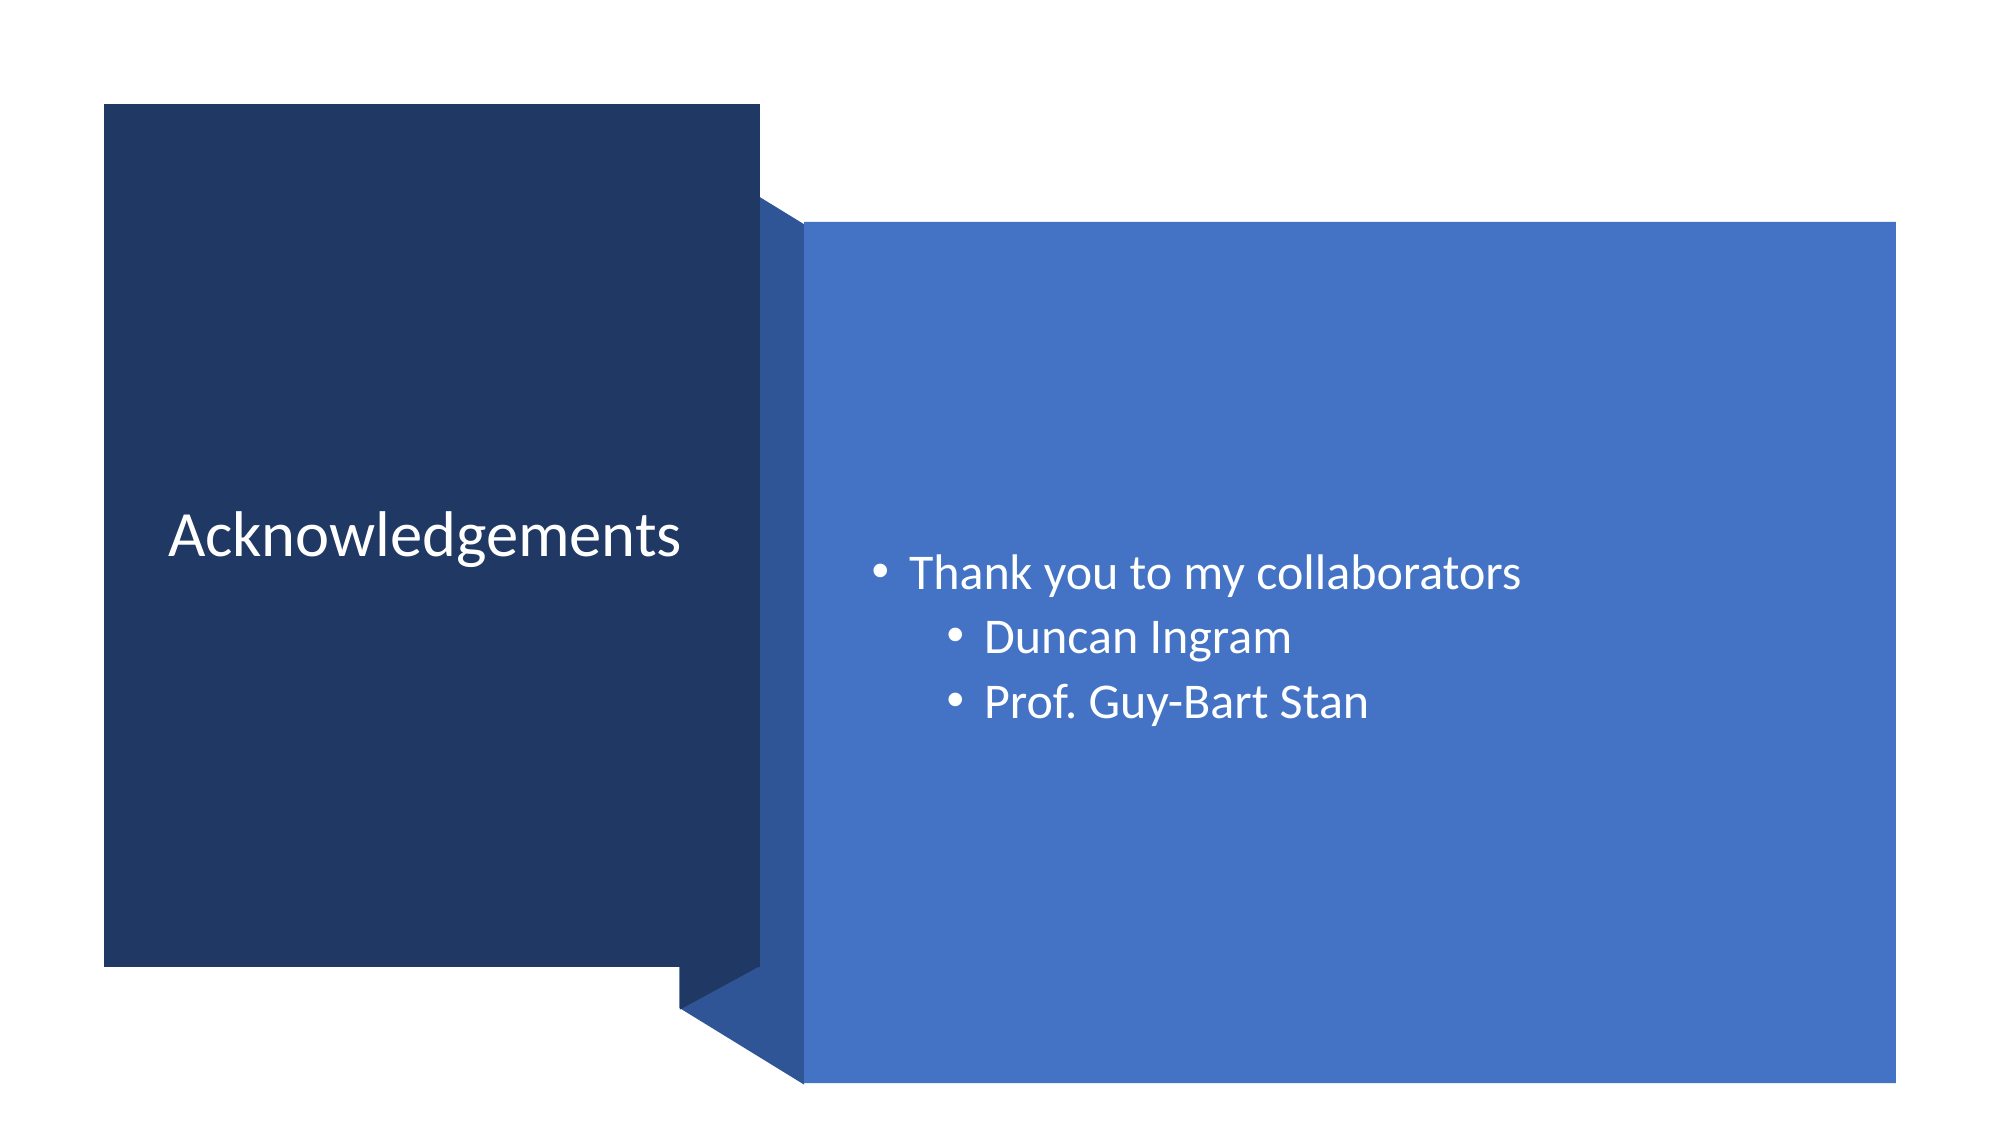

# Acknowledgements

Thank you to my collaborators
Duncan Ingram
Prof. Guy-Bart Stan